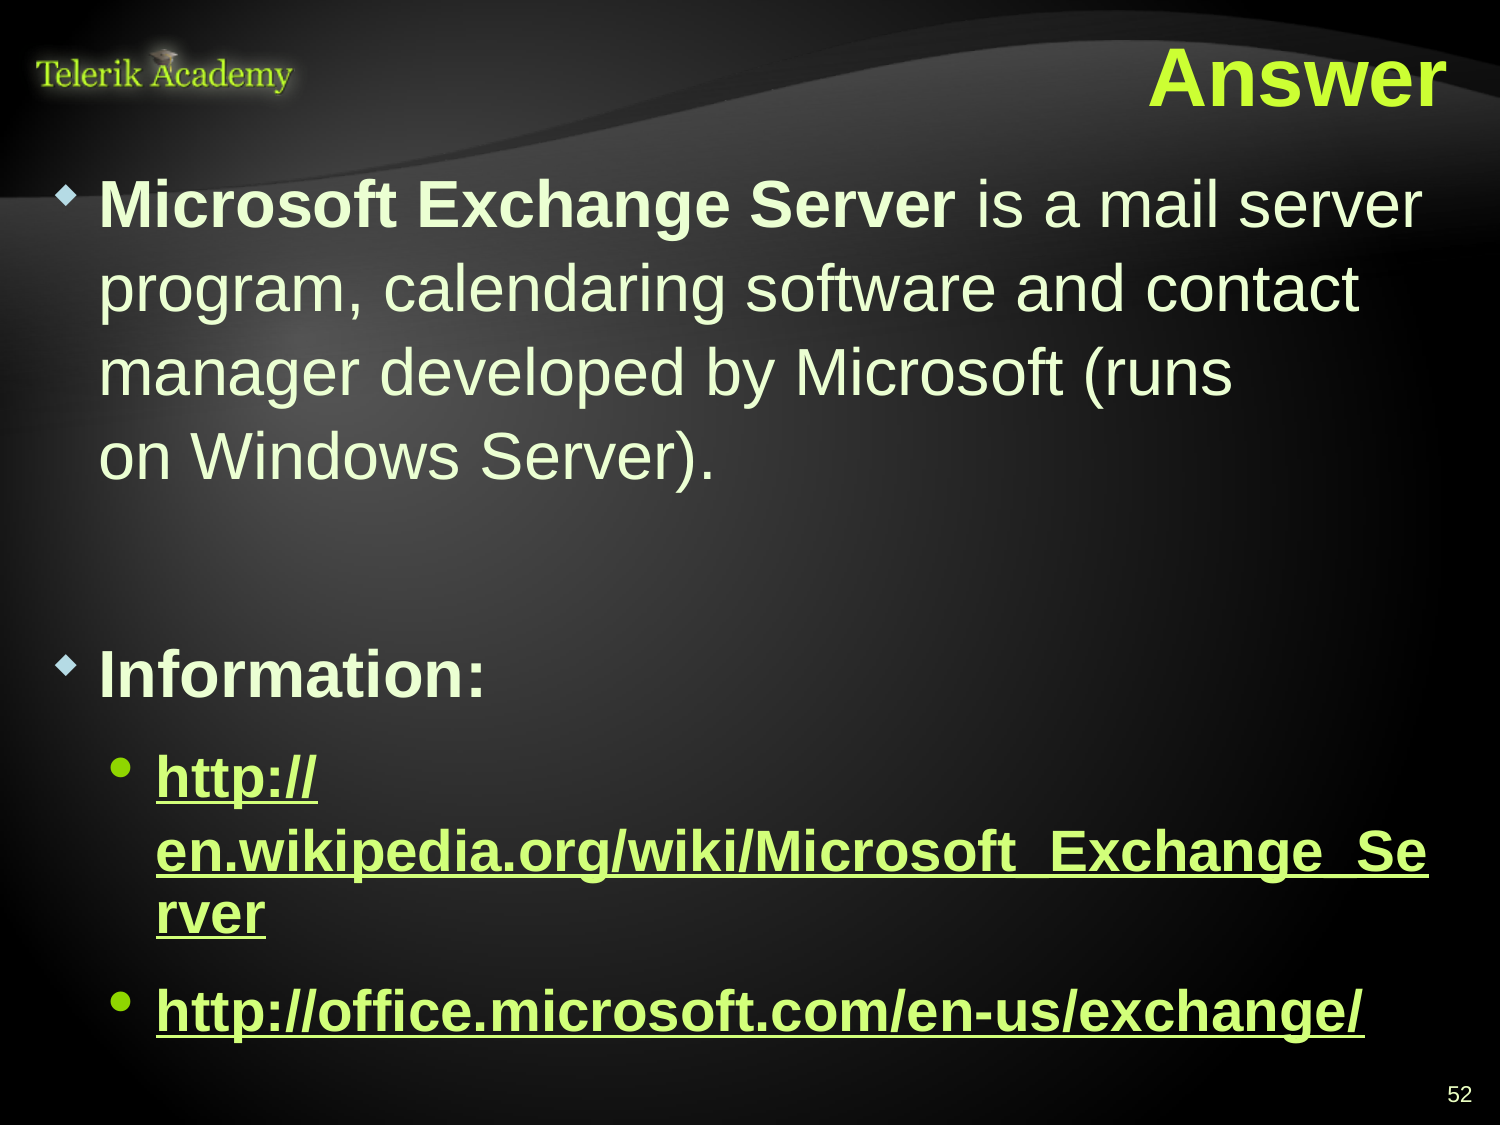

# Answer
Microsoft Exchange Server is a mail server program, calendaring software and contact manager developed by Microsoft (runs on Windows Server).

Information:
http://en.wikipedia.org/wiki/Microsoft_Exchange_Server
http://office.microsoft.com/en-us/exchange/

52